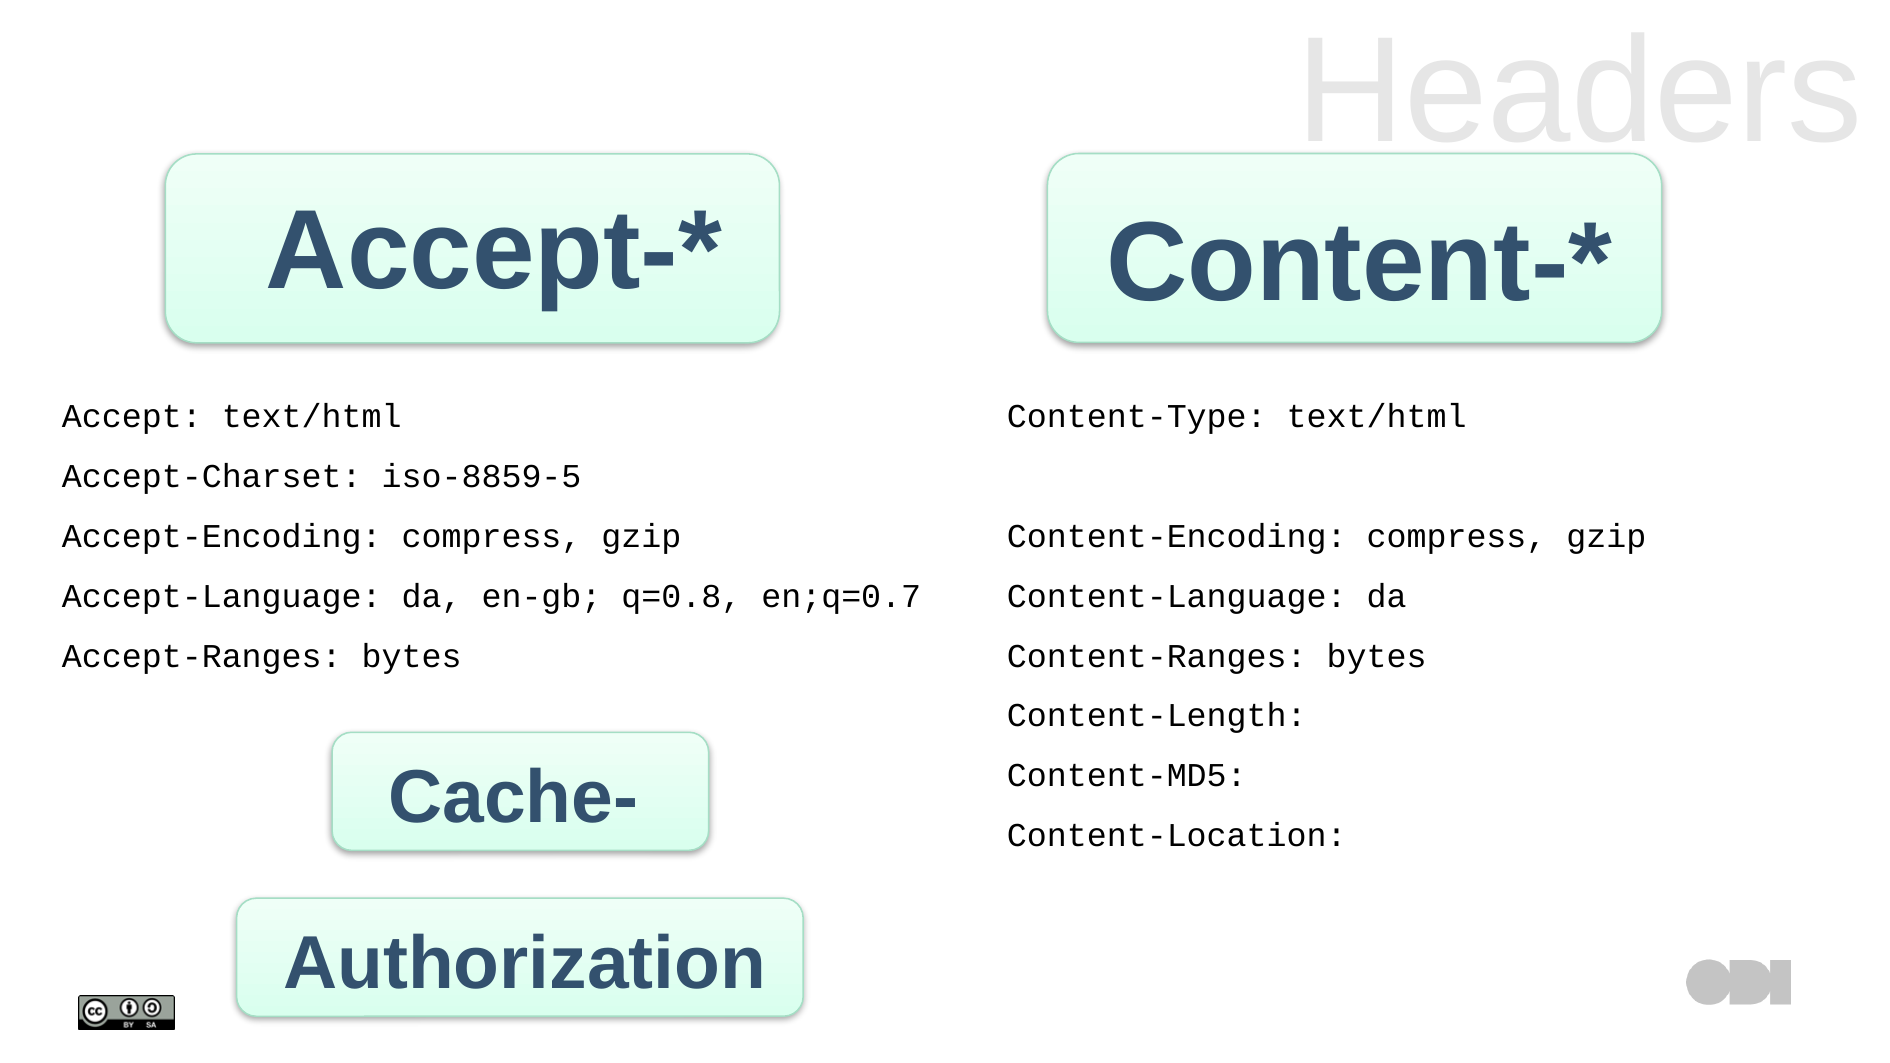

# Headers

Accept-*
Content-*
Accept: text/html
Accept-Charset: iso-8859-5
Accept-Encoding: compress, gzip
Accept-Language: da, en-gb; q=0.8, en;q=0.7
Accept-Ranges: bytes
Content-Type: text/html

Content-Encoding: compress, gzip
Content-Language: da
Content-Ranges: bytes
Content-Length:
Content-MD5:
Content-Location:

Cache-

Authorization